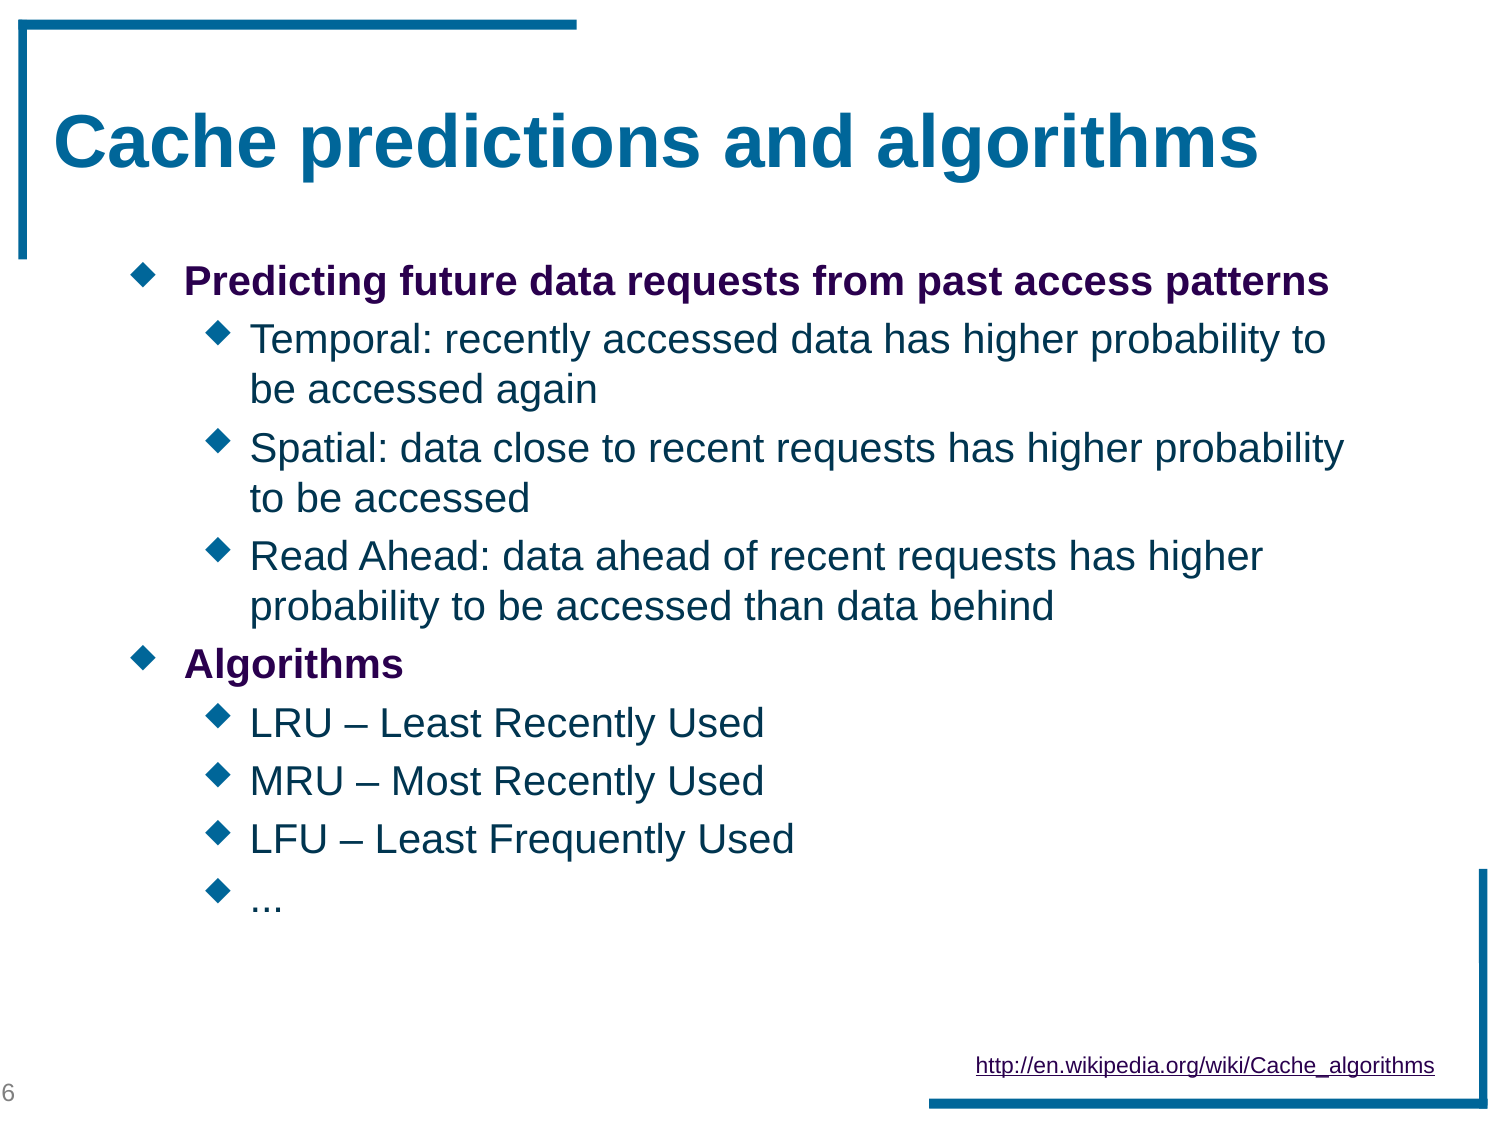

# Cache predictions and algorithms
Predicting future data requests from past access patterns
Temporal: recently accessed data has higher probability to be accessed again
Spatial: data close to recent requests has higher probability to be accessed
Read Ahead: data ahead of recent requests has higher probability to be accessed than data behind
Algorithms
LRU – Least Recently Used
MRU – Most Recently Used
LFU – Least Frequently Used
...
http://en.wikipedia.org/wiki/Cache_algorithms